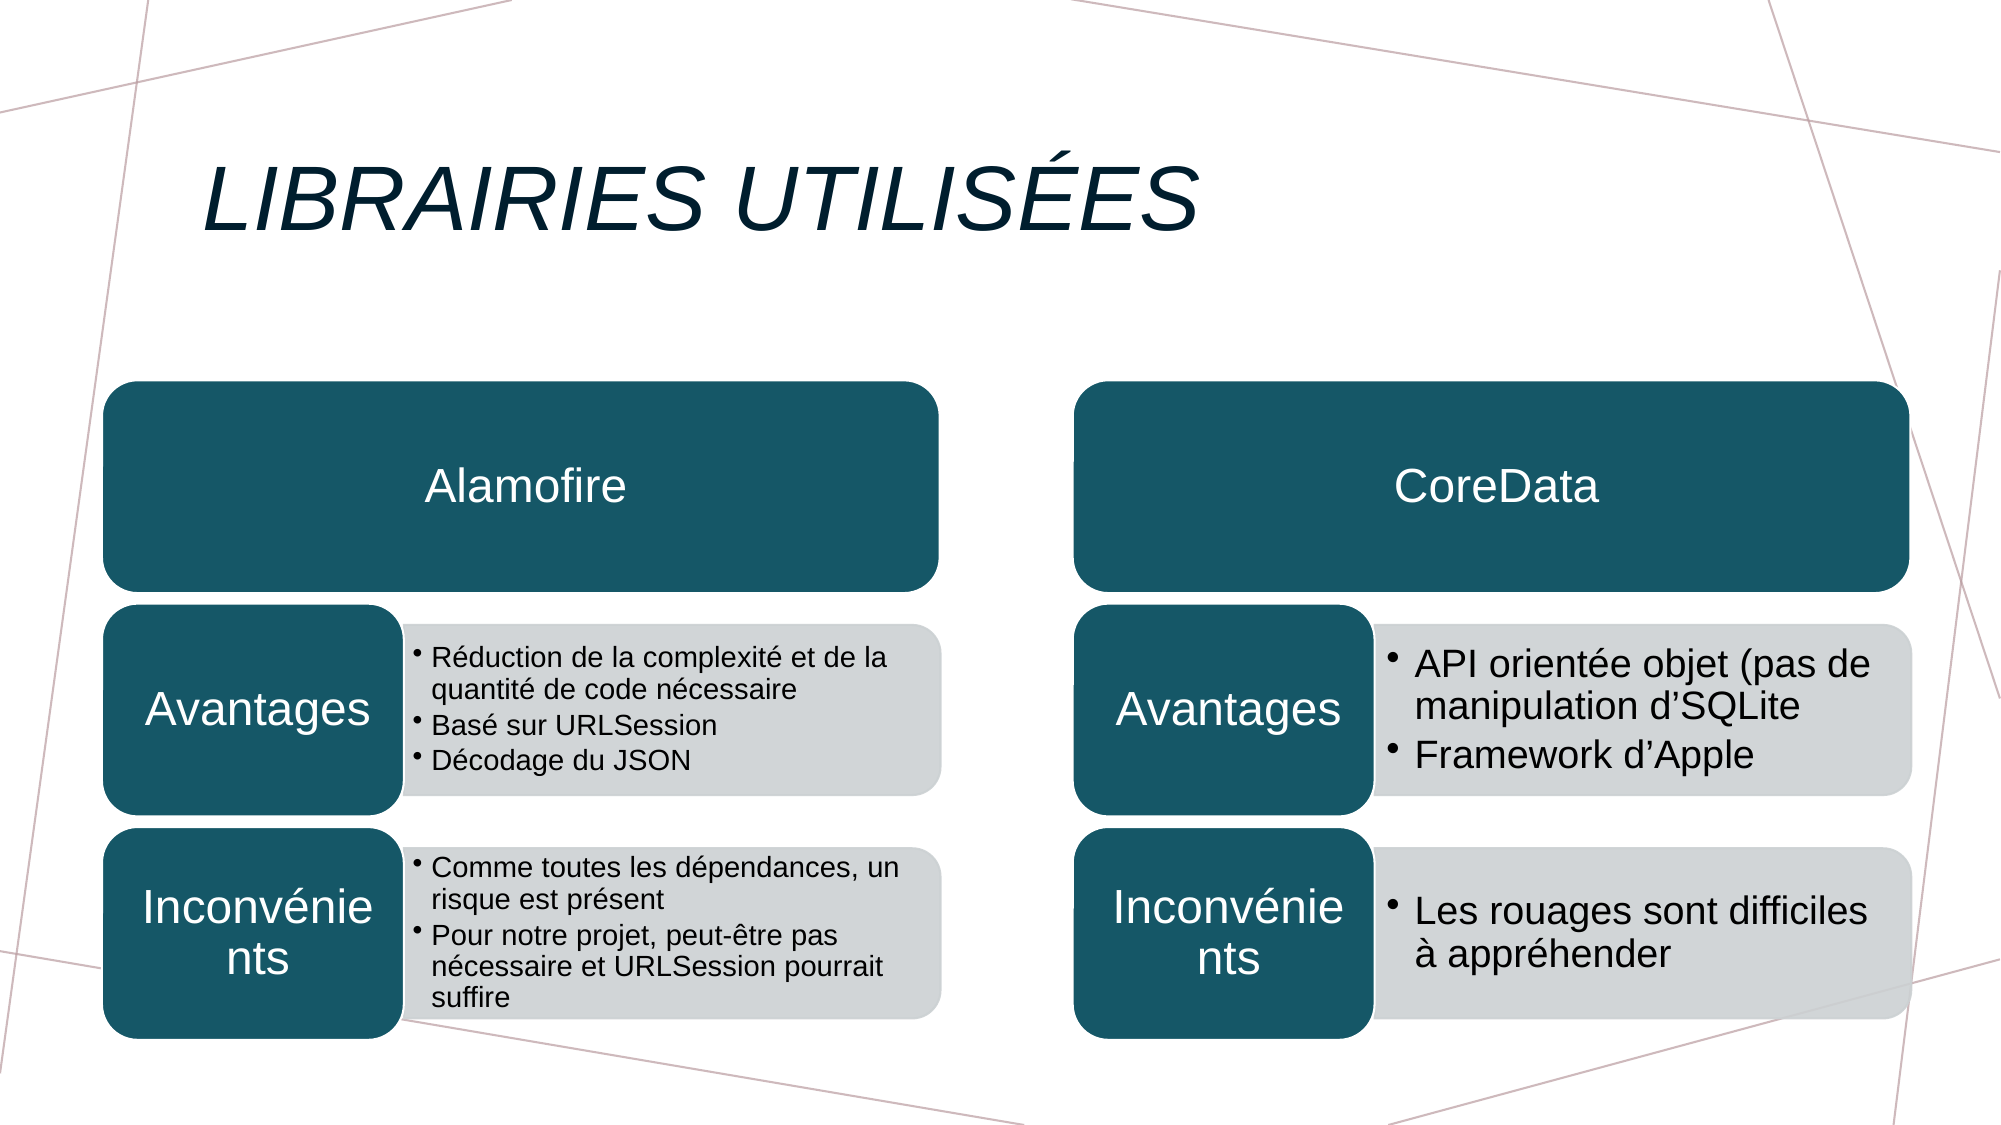

# Librairies utilisées
Alamofire
Réduction de la complexité et de la quantité de code nécessaire
Basé sur URLSession
Décodage du JSON
Avantages
Comme toutes les dépendances, un risque est présent
Pour notre projet, peut-être pas nécessaire et URLSession pourrait suffire
Inconvénients
CoreData
API orientée objet (pas de manipulation d’SQLite
Framework d’Apple
Avantages
Les rouages sont difficiles à appréhender
Inconvénients